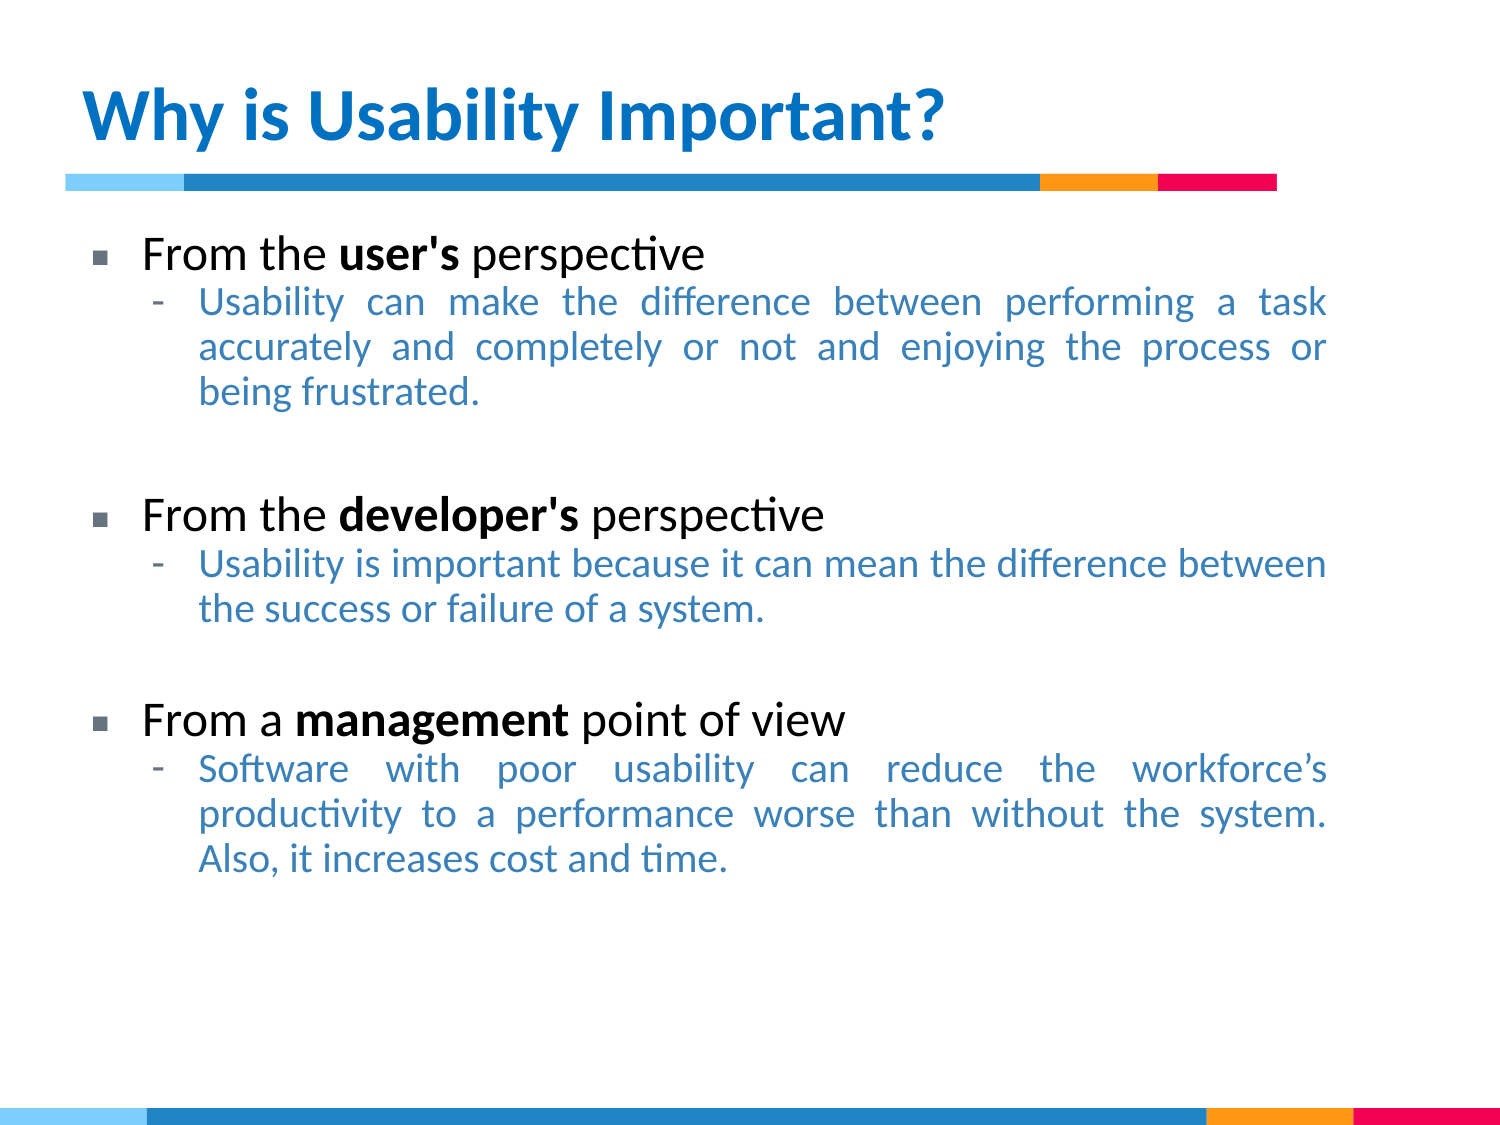

# Why is Usability Important?
From the user's perspective
Usability can make the difference between performing a task accurately and completely or not and enjoying the process or being frustrated.

From the developer's perspective
Usability is important because it can mean the difference between the success or failure of a system.

From a management point of view
Software with poor usability can reduce the workforce’s productivity to a performance worse than without the system. Also, it increases cost and time.